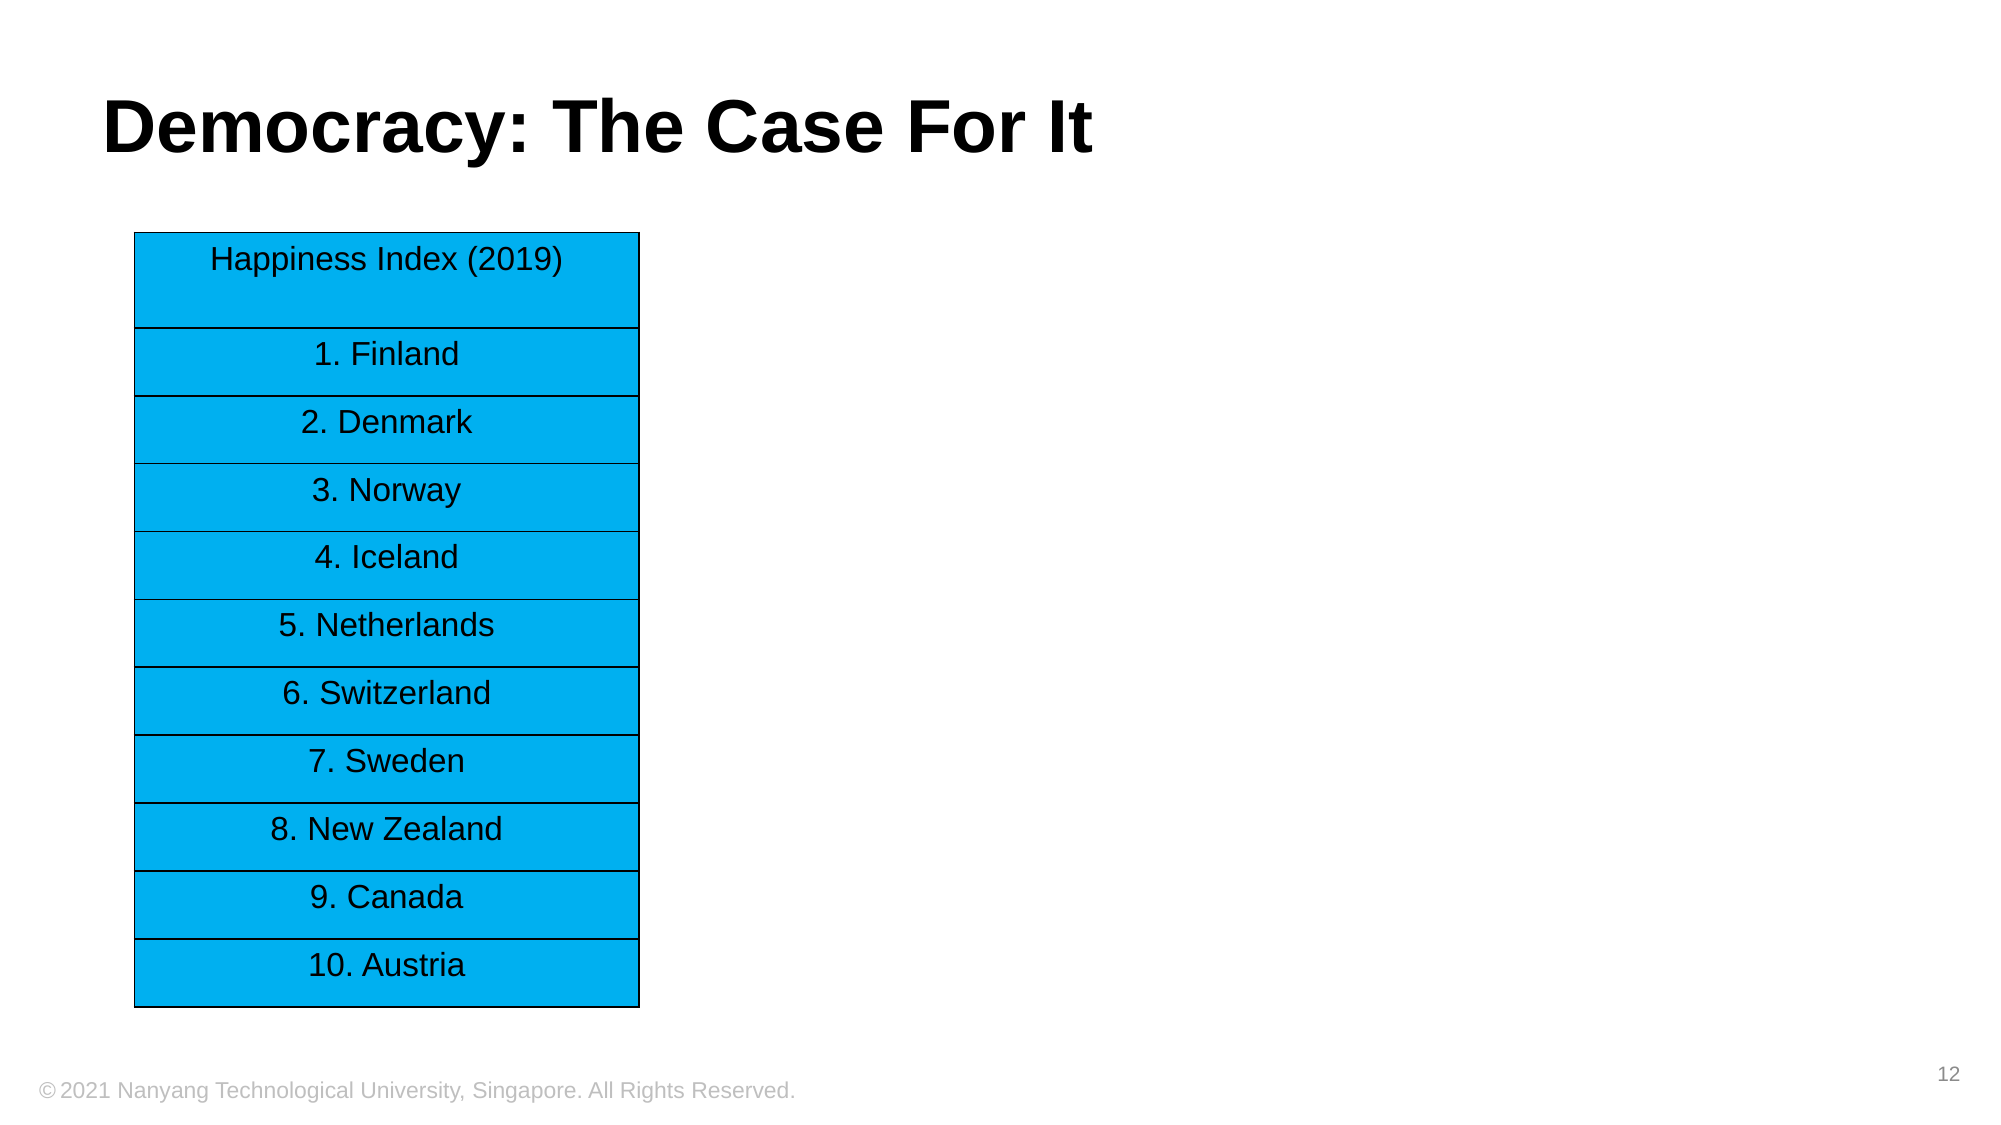

# Democracy: The Case For It
| Happiness Index (2019) |
| --- |
| 1. Finland |
| 2. Denmark |
| 3. Norway |
| 4. Iceland |
| 5. Netherlands |
| 6. Switzerland |
| 7. Sweden |
| 8. New Zealand |
| 9. Canada |
| 10. Austria |
12